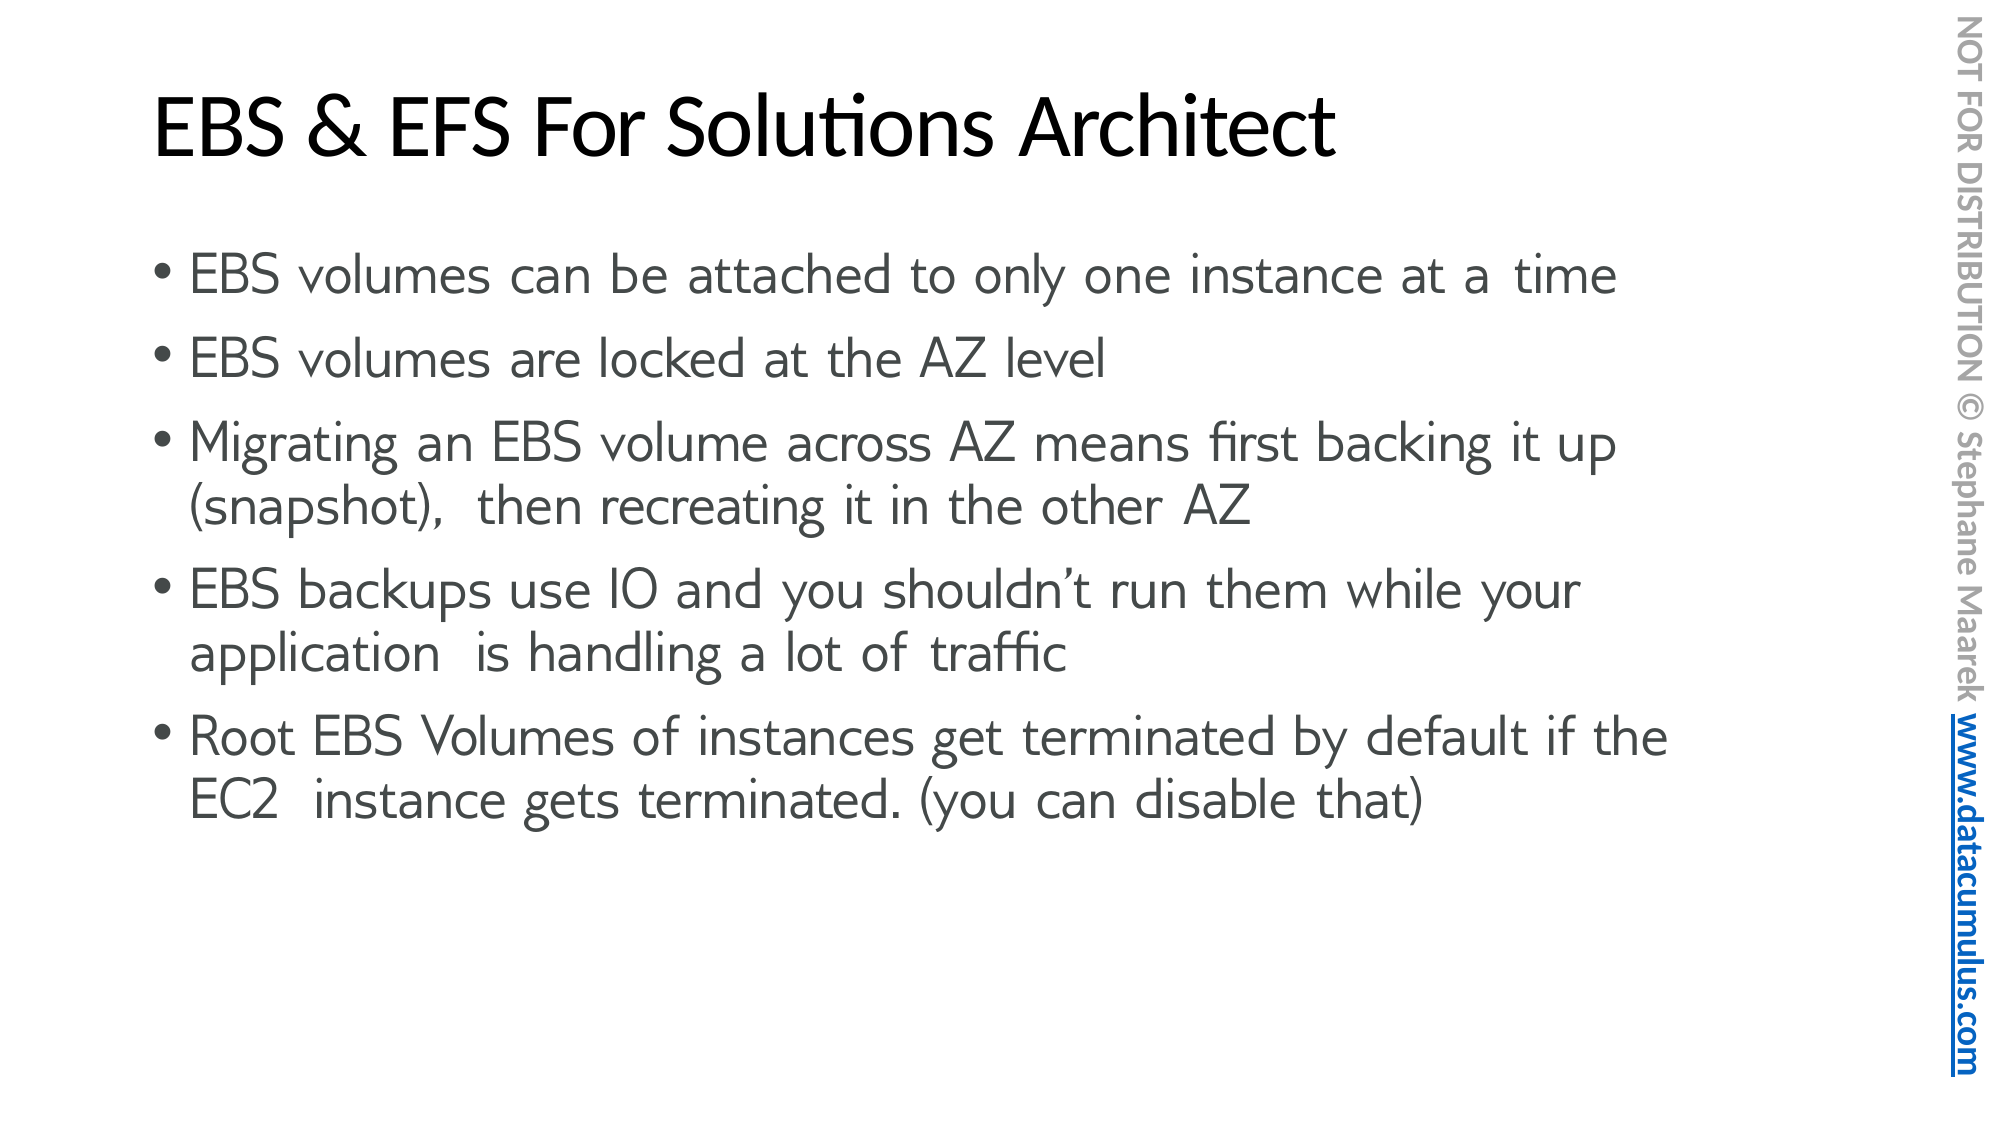

NOT FOR DISTRIBUTION © Stephane Maarek www.datacumulus.com
# EBS & EFS For Solutions Architect
EBS volumes can be attached to only one instance at a time
EBS volumes are locked at the AZ level
Migrating an EBS volume across AZ means first backing it up (snapshot),  then recreating it in the other AZ
EBS backups use IO and you shouldn’t run them while your application  is handling a lot of traffic
Root EBS Volumes of instances get terminated by default if the EC2  instance gets terminated. (you can disable that)
© Stephane Maarek